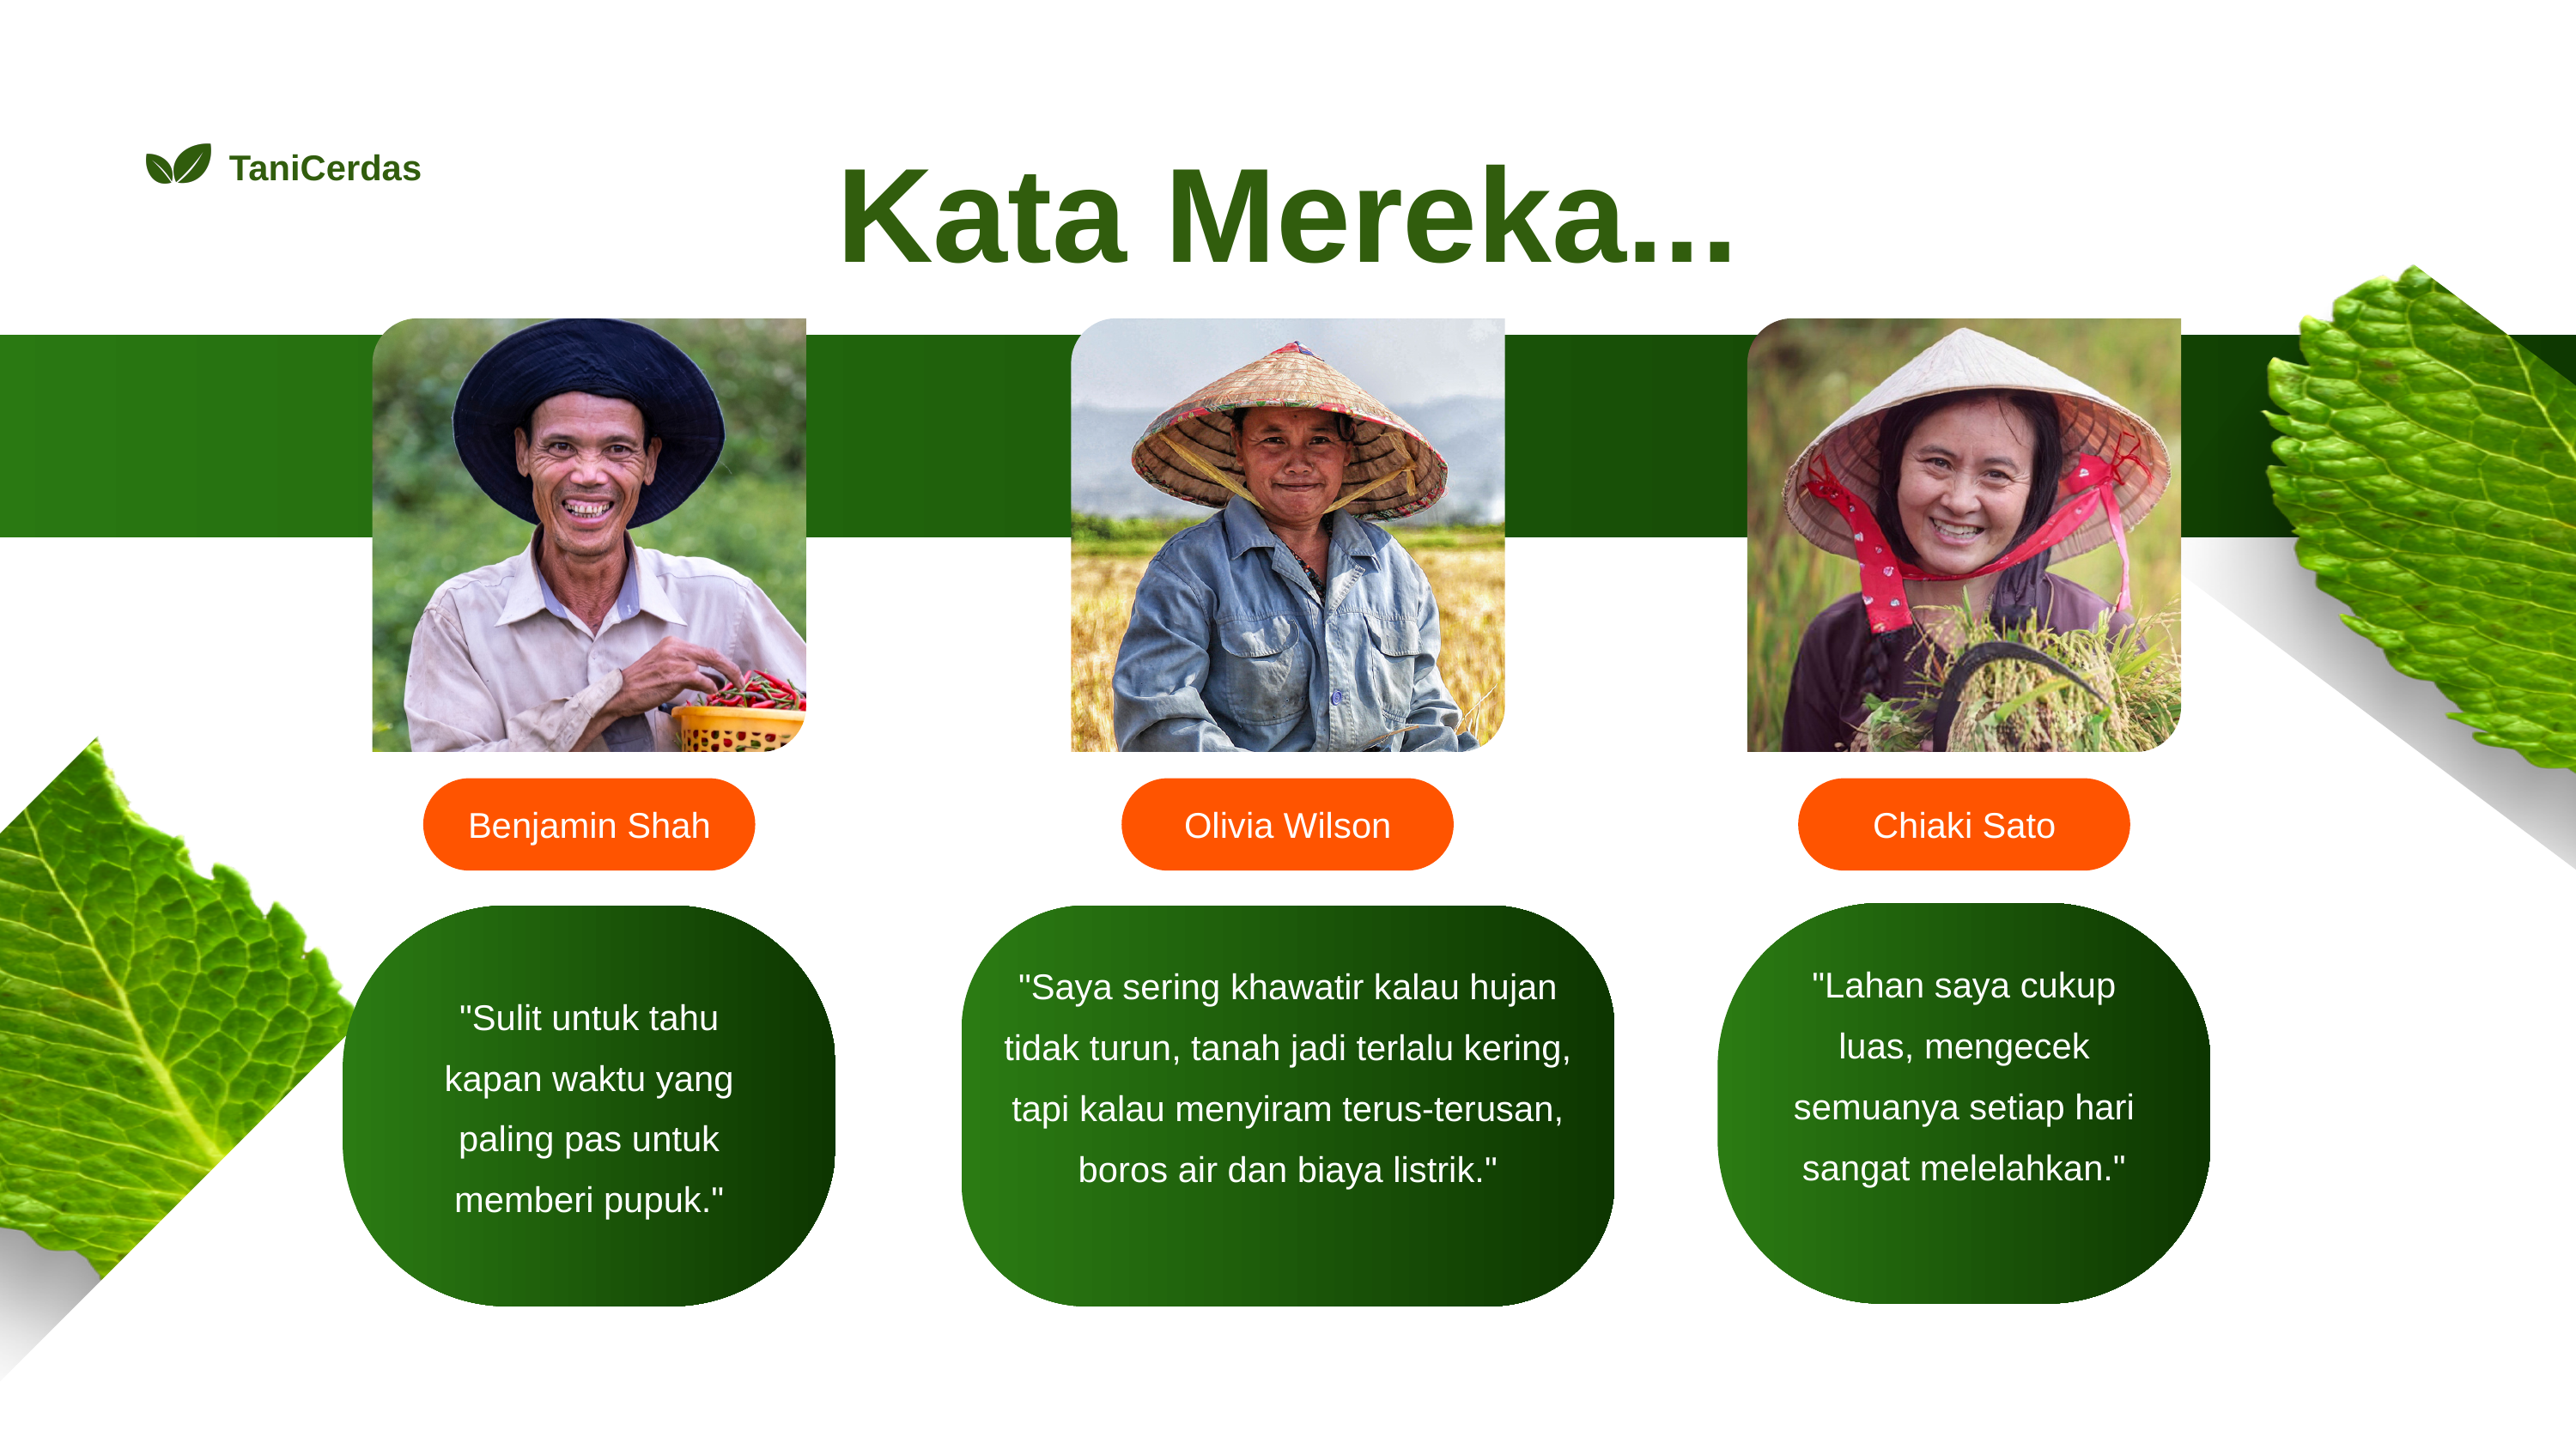

Kata Mereka...

TaniCerdas

Benjamin Shah
Olivia Wilson
Chiaki Sato

"Lahan saya cukup luas, mengecek semuanya setiap hari sangat melelahkan."
"Saya sering khawatir kalau hujan tidak turun, tanah jadi terlalu kering, tapi kalau menyiram terus-terusan, boros air dan biaya listrik."
"Sulit untuk tahu kapan waktu yang paling pas untuk memberi pupuk."